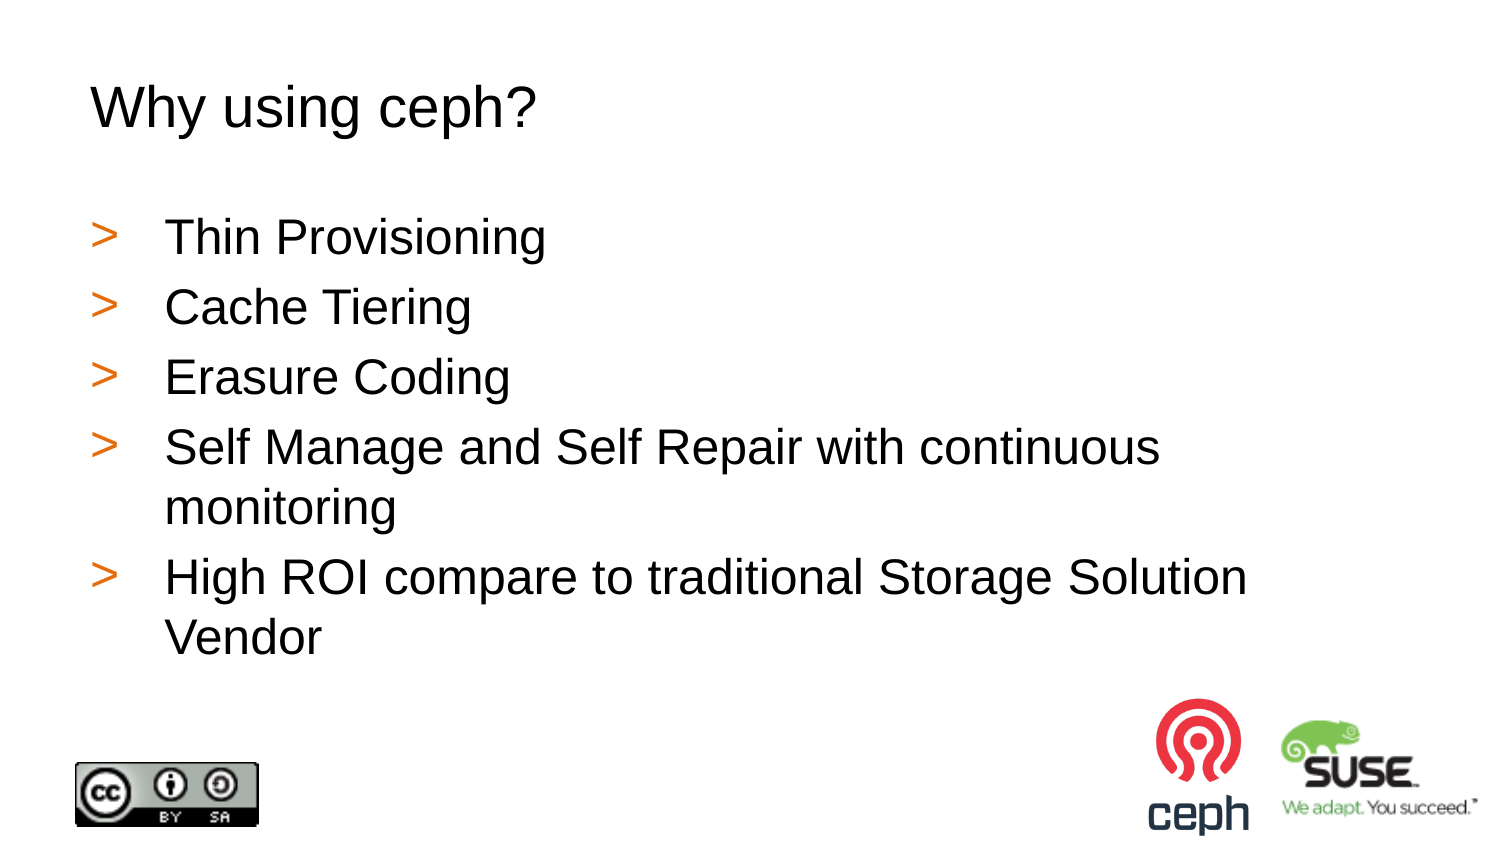

# Why using ceph?
Thin Provisioning
Cache Tiering
Erasure Coding
Self Manage and Self Repair with continuous monitoring
High ROI compare to traditional Storage Solution Vendor